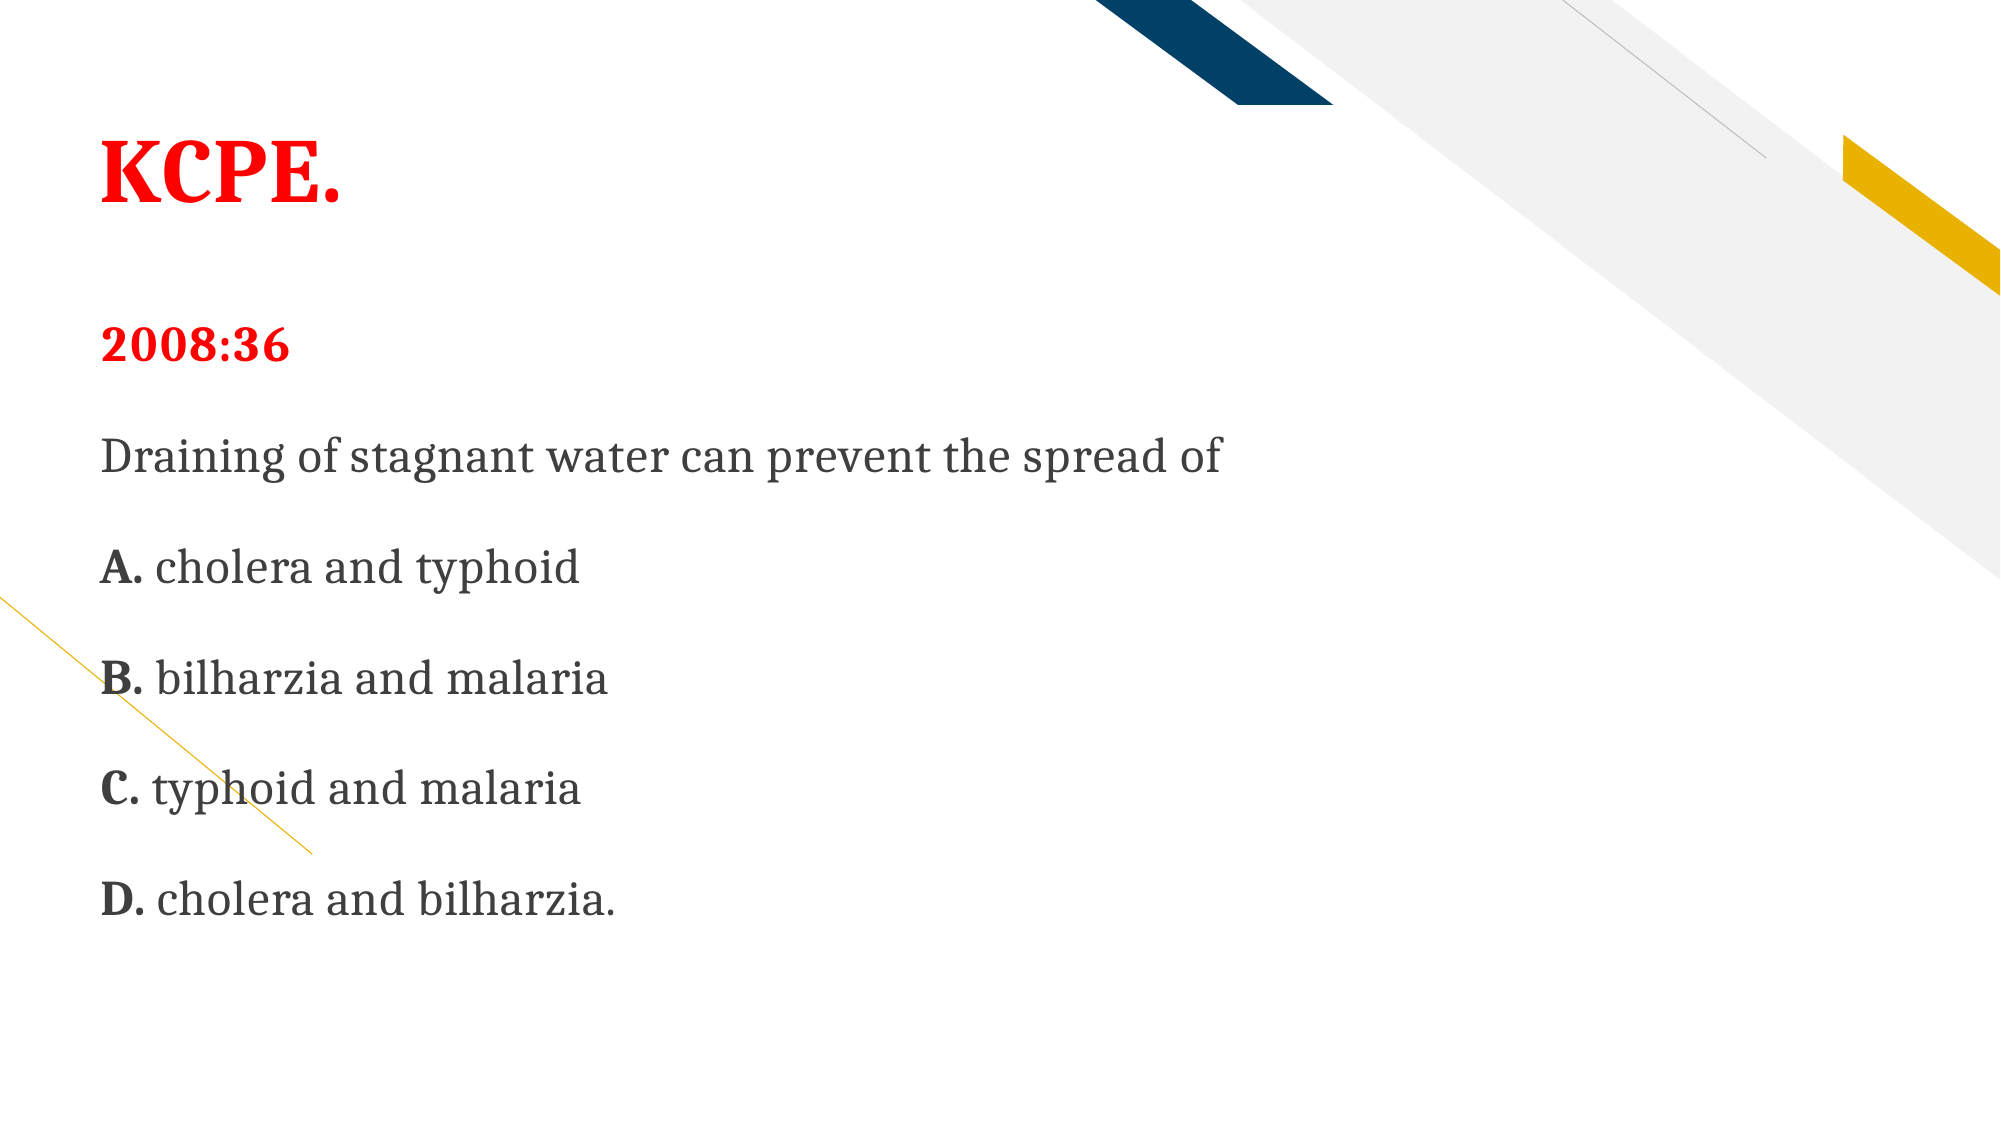

# KCPE.
2008:36
Draining of stagnant water can prevent the spread of
A. cholera and typhoid
B. bilharzia and malaria
C. typhoid and malaria
D. cholera and bilharzia.